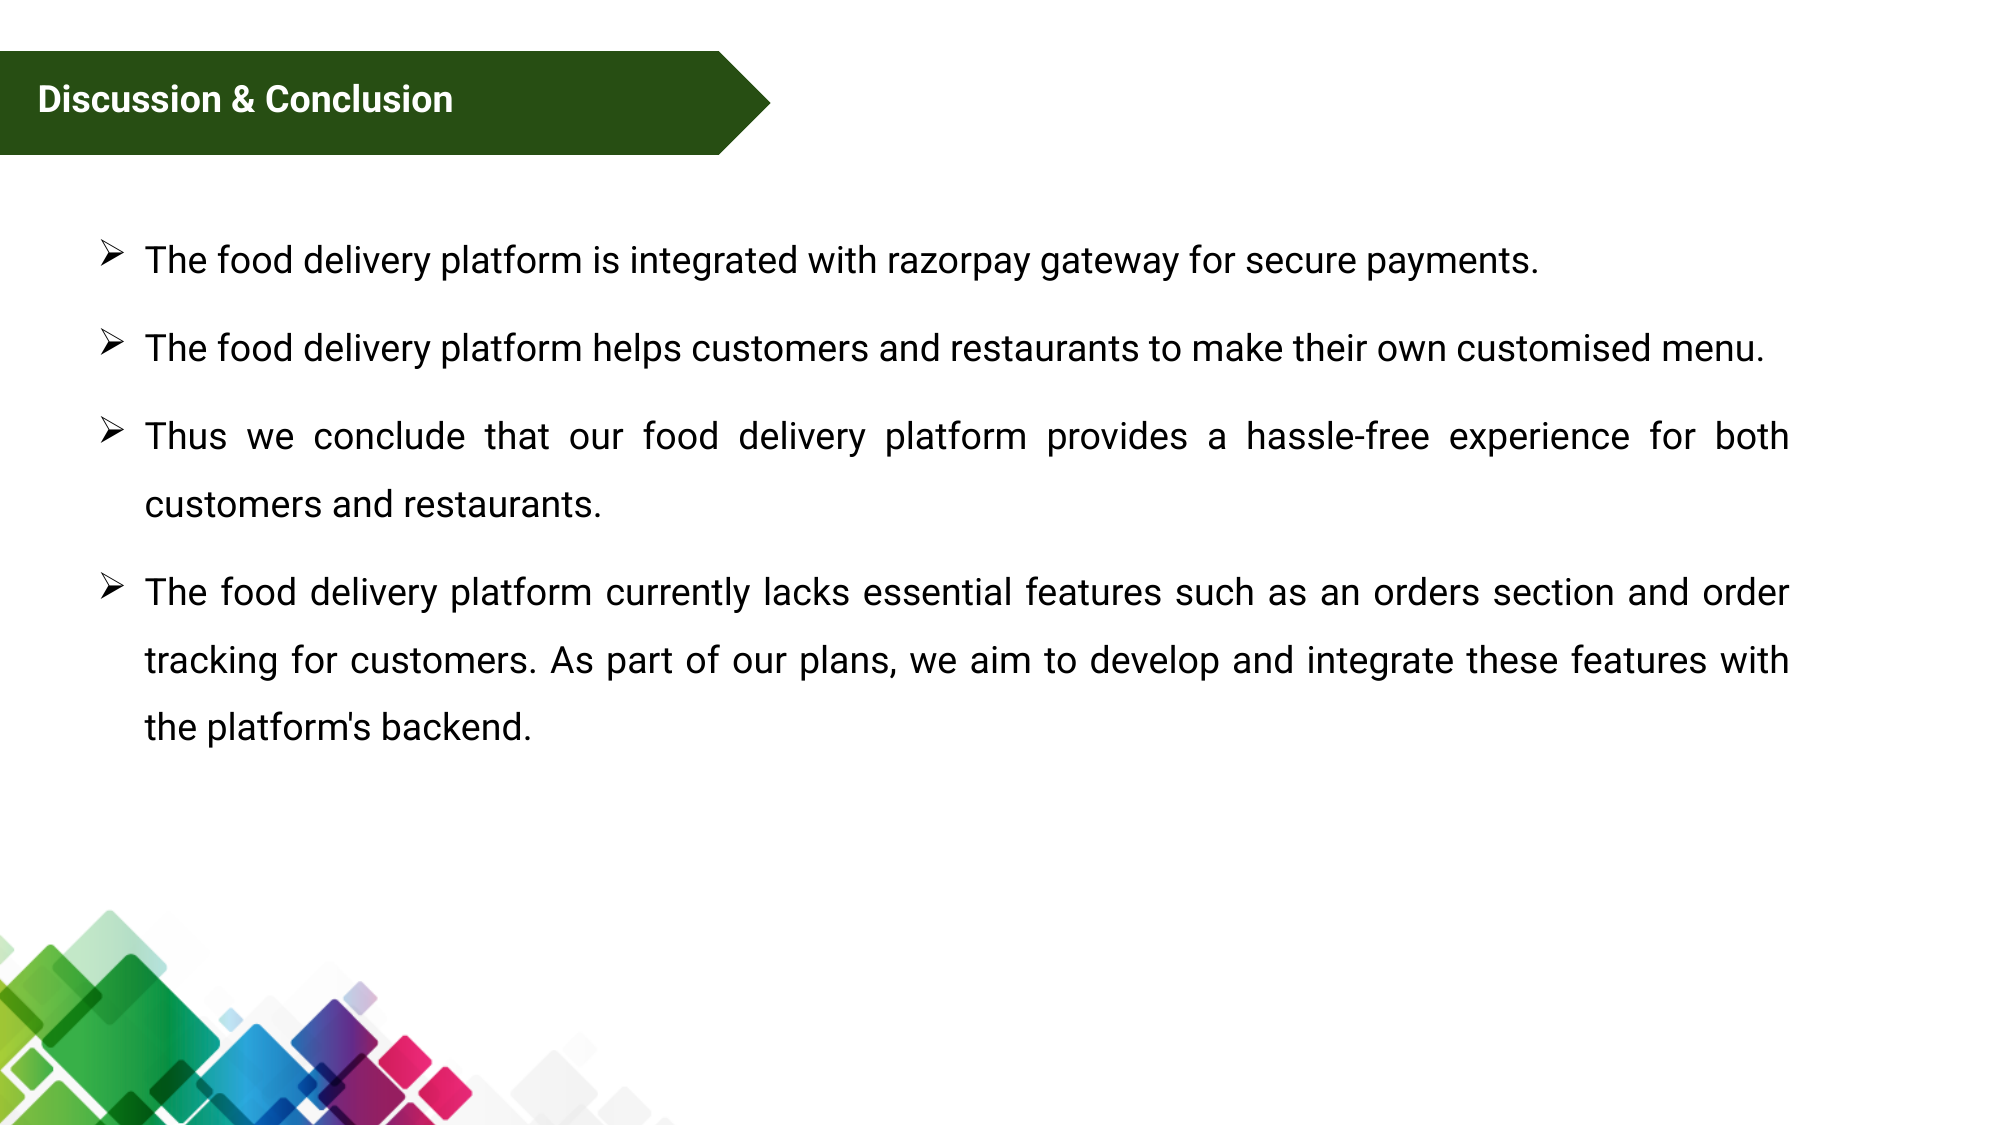

# Discussion & Conclusion
The food delivery platform is integrated with razorpay gateway for secure payments.
The food delivery platform helps customers and restaurants to make their own customised menu.
Thus we conclude that our food delivery platform provides a hassle-free experience for both customers and restaurants.
The food delivery platform currently lacks essential features such as an orders section and order tracking for customers. As part of our plans, we aim to develop and integrate these features with the platform's backend.